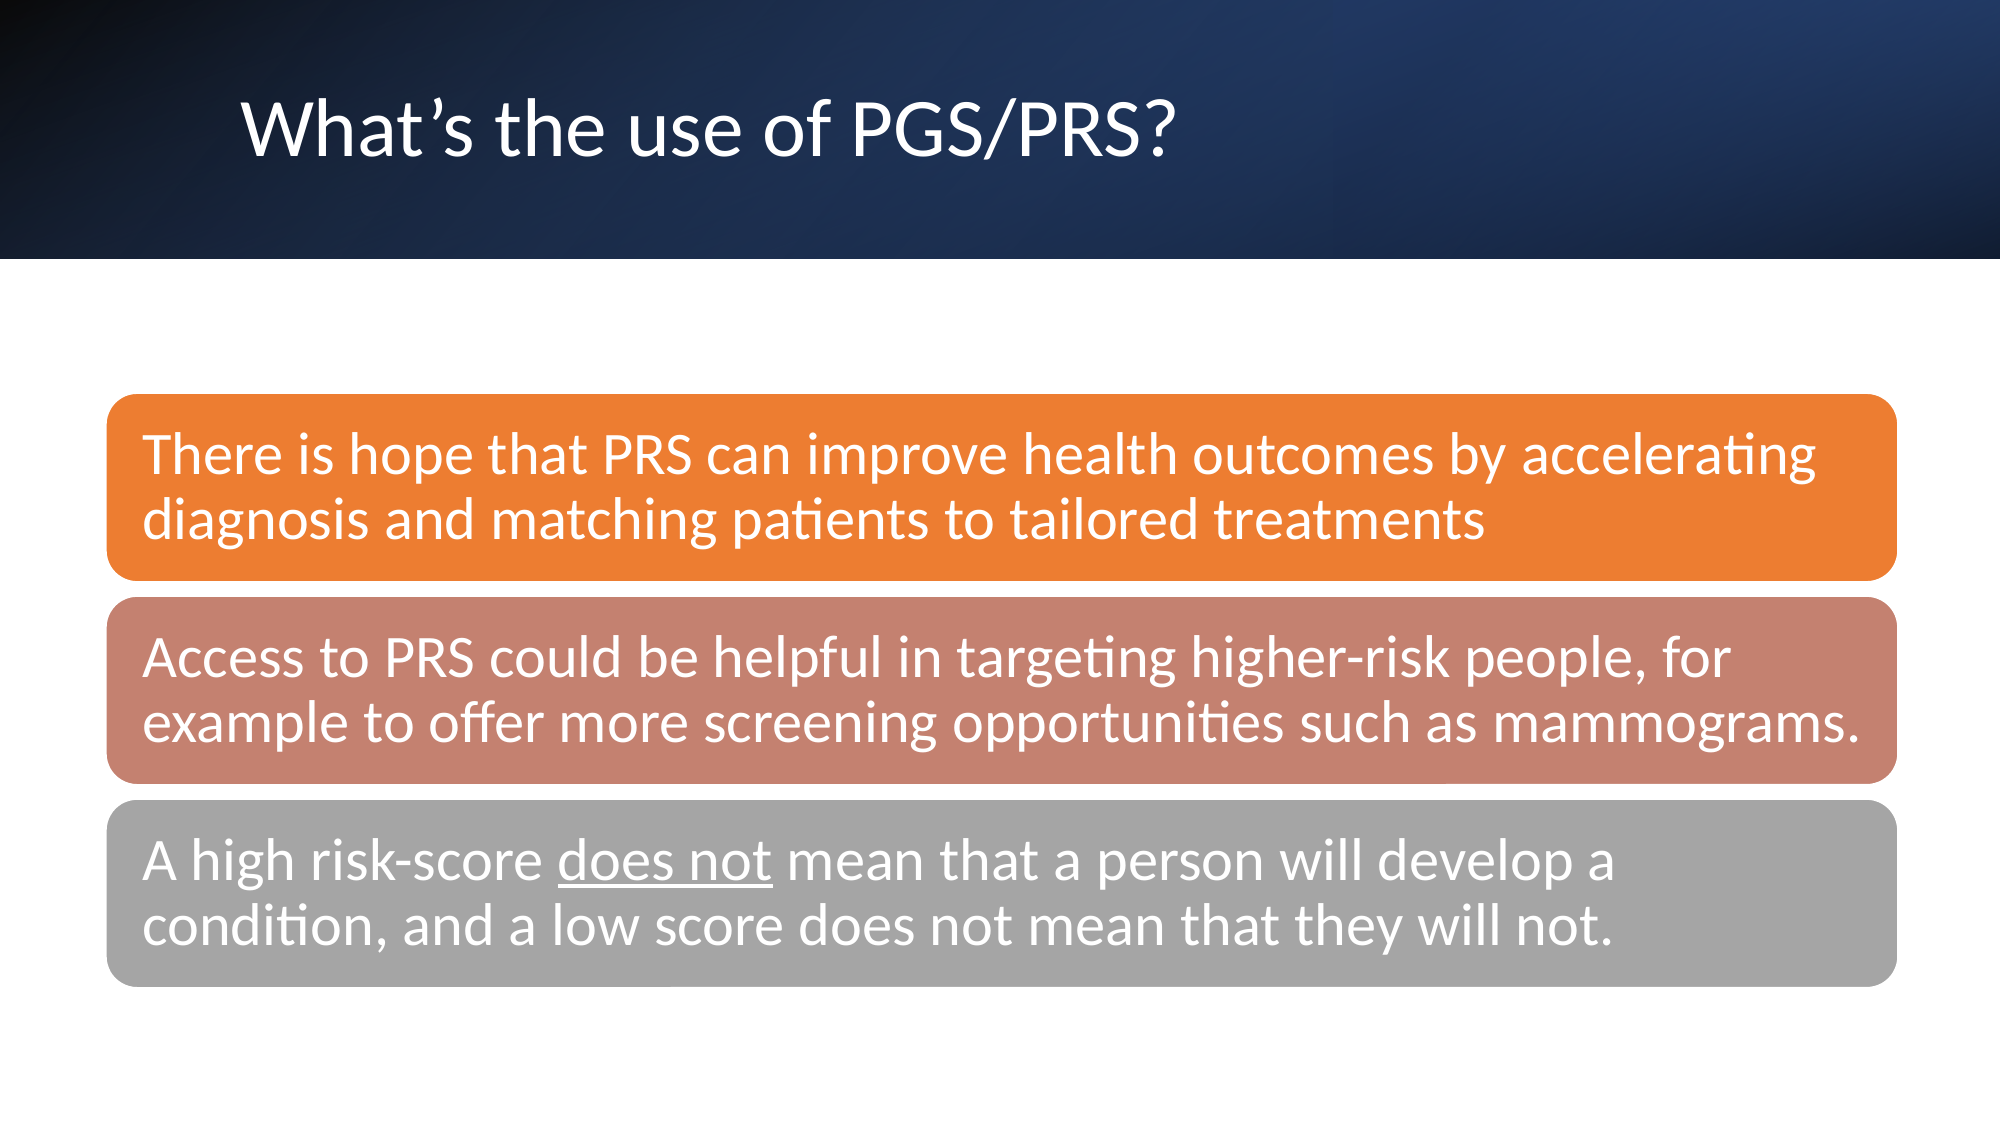

# What’s the use of PGS/PRS?
There is hope that PRS can improve health outcomes by accelerating diagnosis and matching patients to tailored treatments
Access to PRS could be helpful in targeting higher-risk people, for example to offer more screening opportunities such as mammograms.
A high risk-score does not mean that a person will develop a condition, and a low score does not mean that they will not.